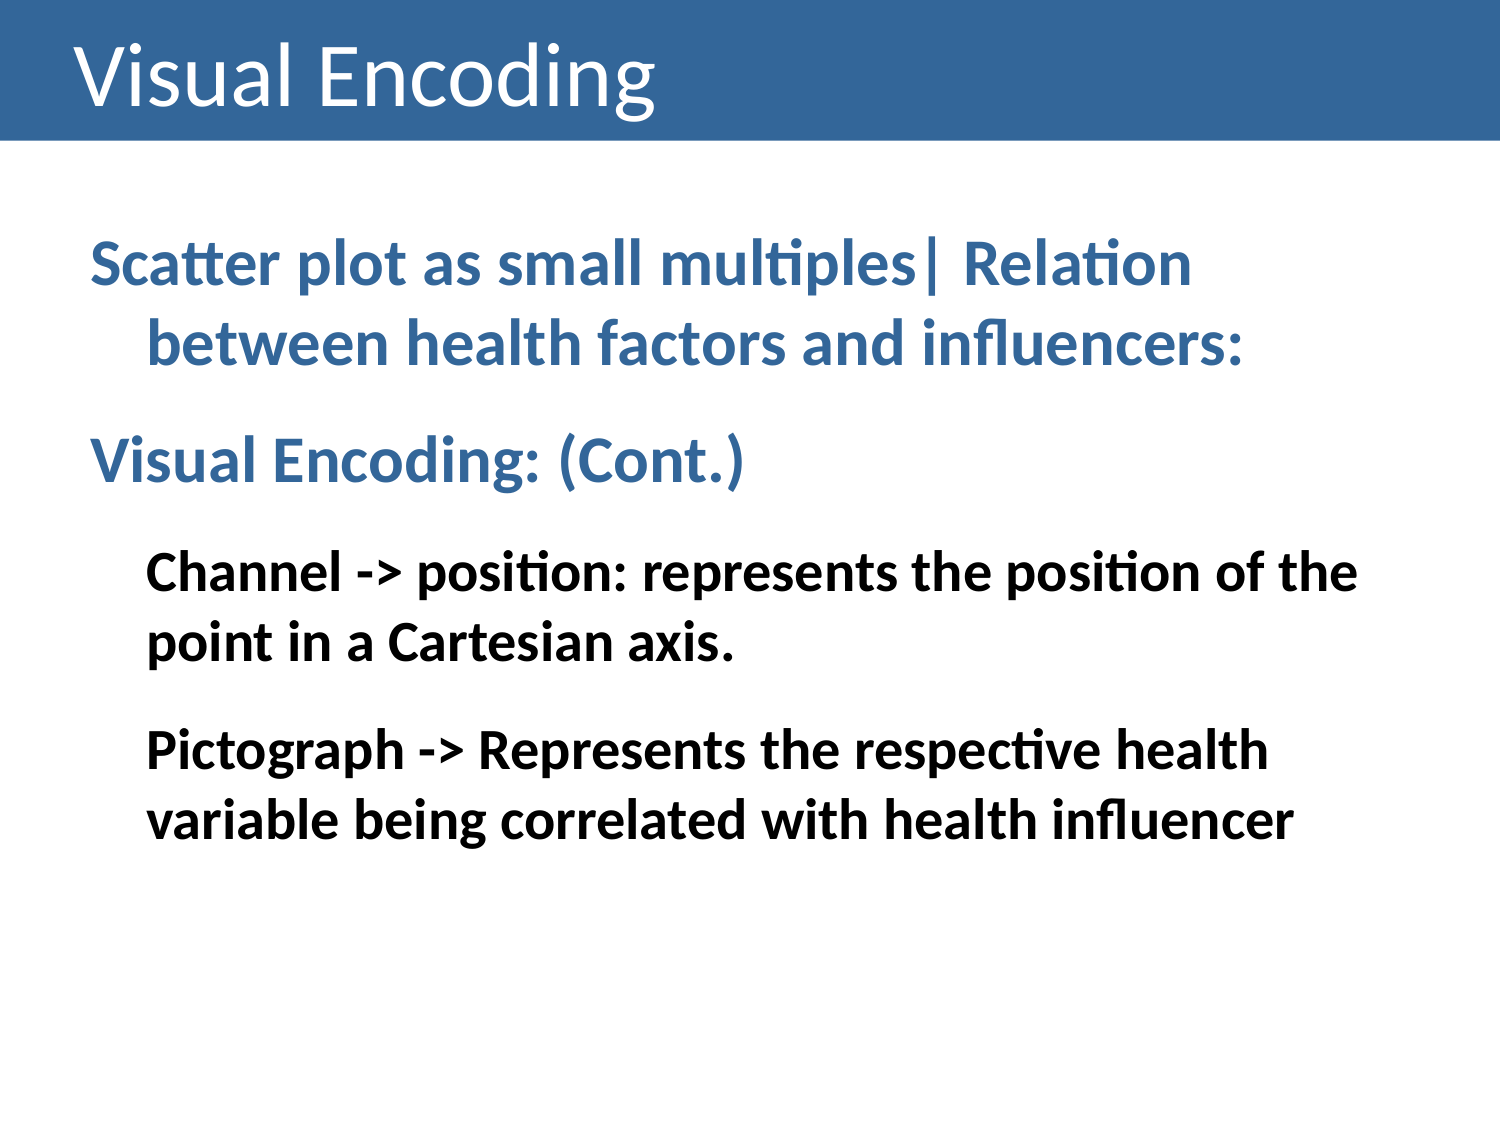

# Visual Encoding
Scatter plot as small multiples| Relation between health factors and influencers:
Visual Encoding: (Cont.)
	Channel -> position: represents the position of the point in a Cartesian axis.
	Pictograph -> Represents the respective health variable being correlated with health influencer